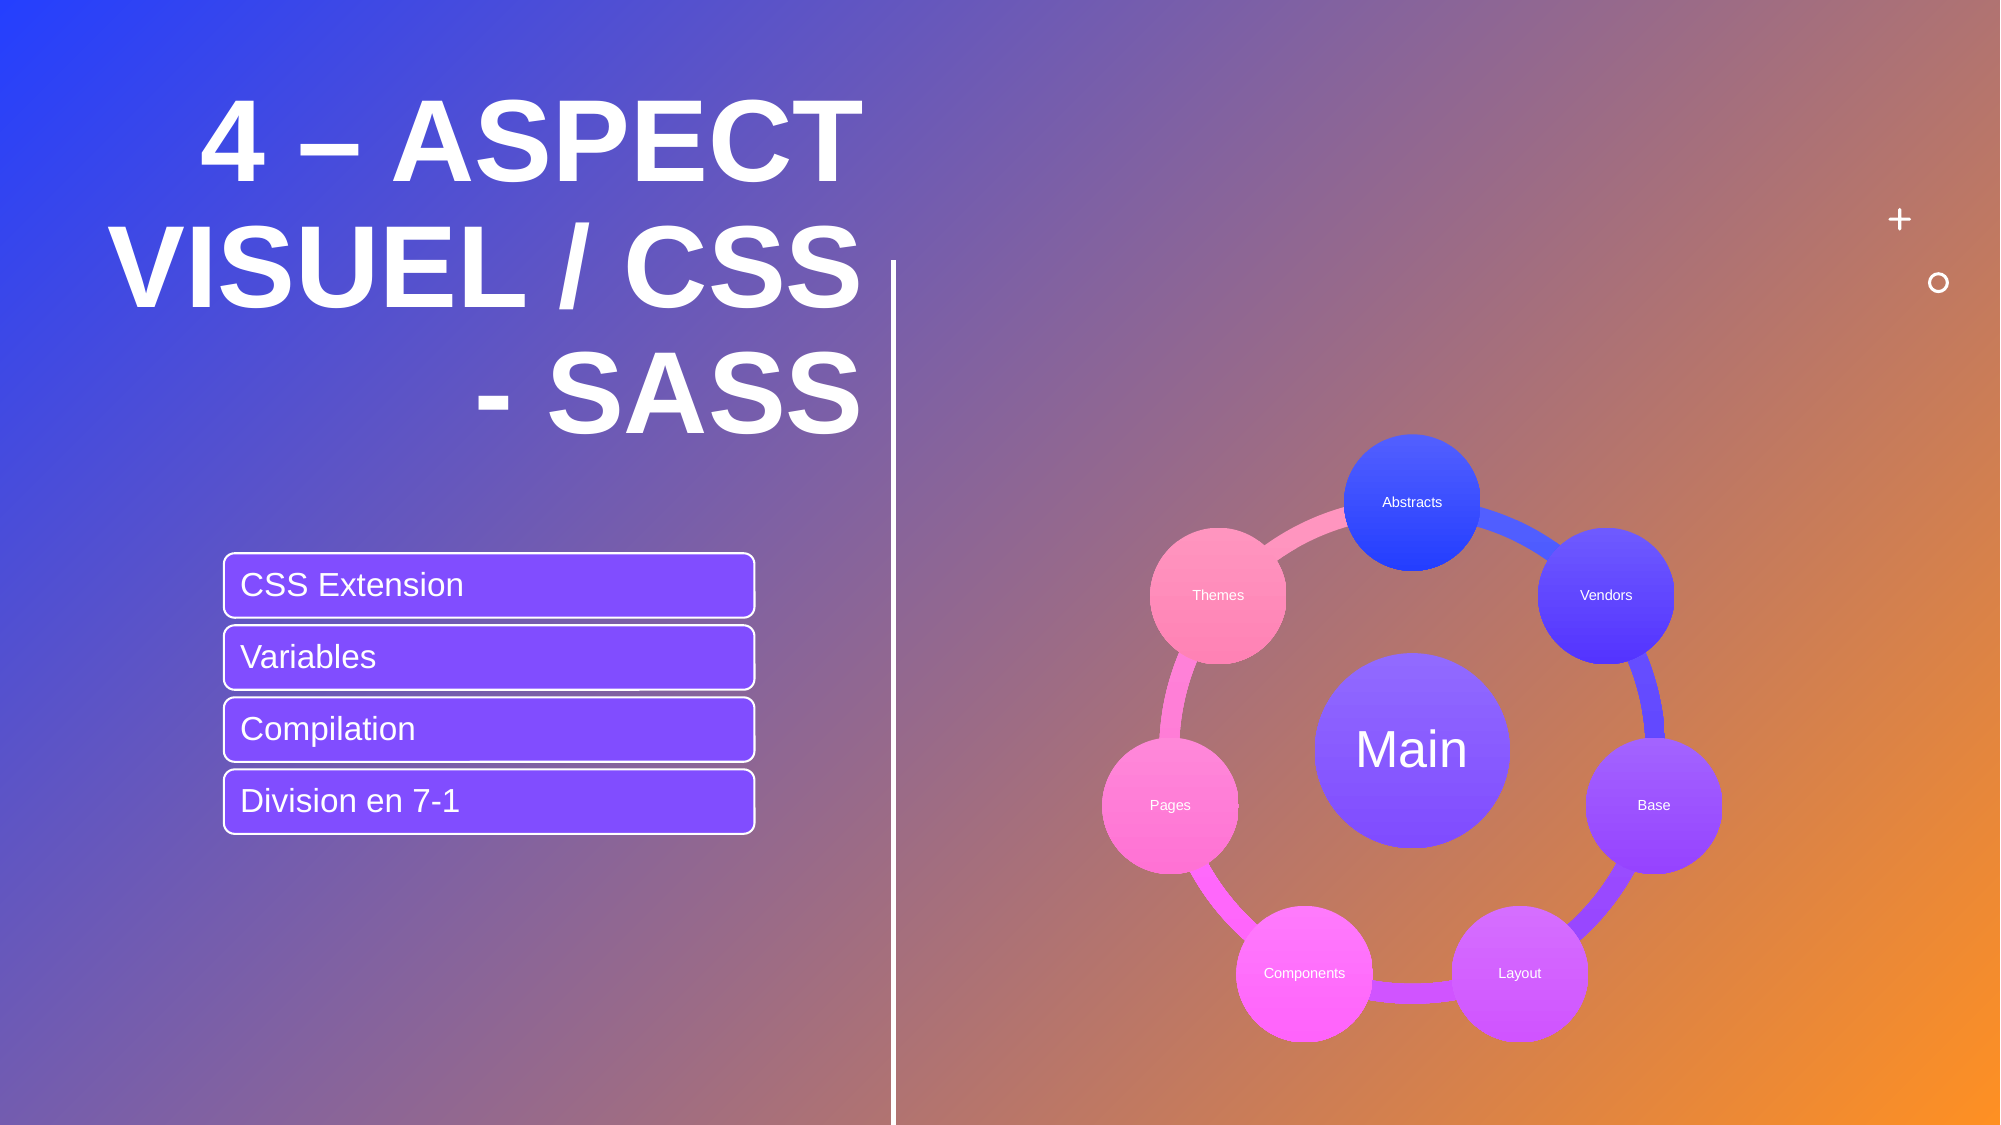

# 4 – Aspect Visuel / CSS - SASS

Main
Abstracts
Vendors
Base
Layout
Components
Pages
Themes
CSS Extension
Variables
Compilation
Division en 7-1